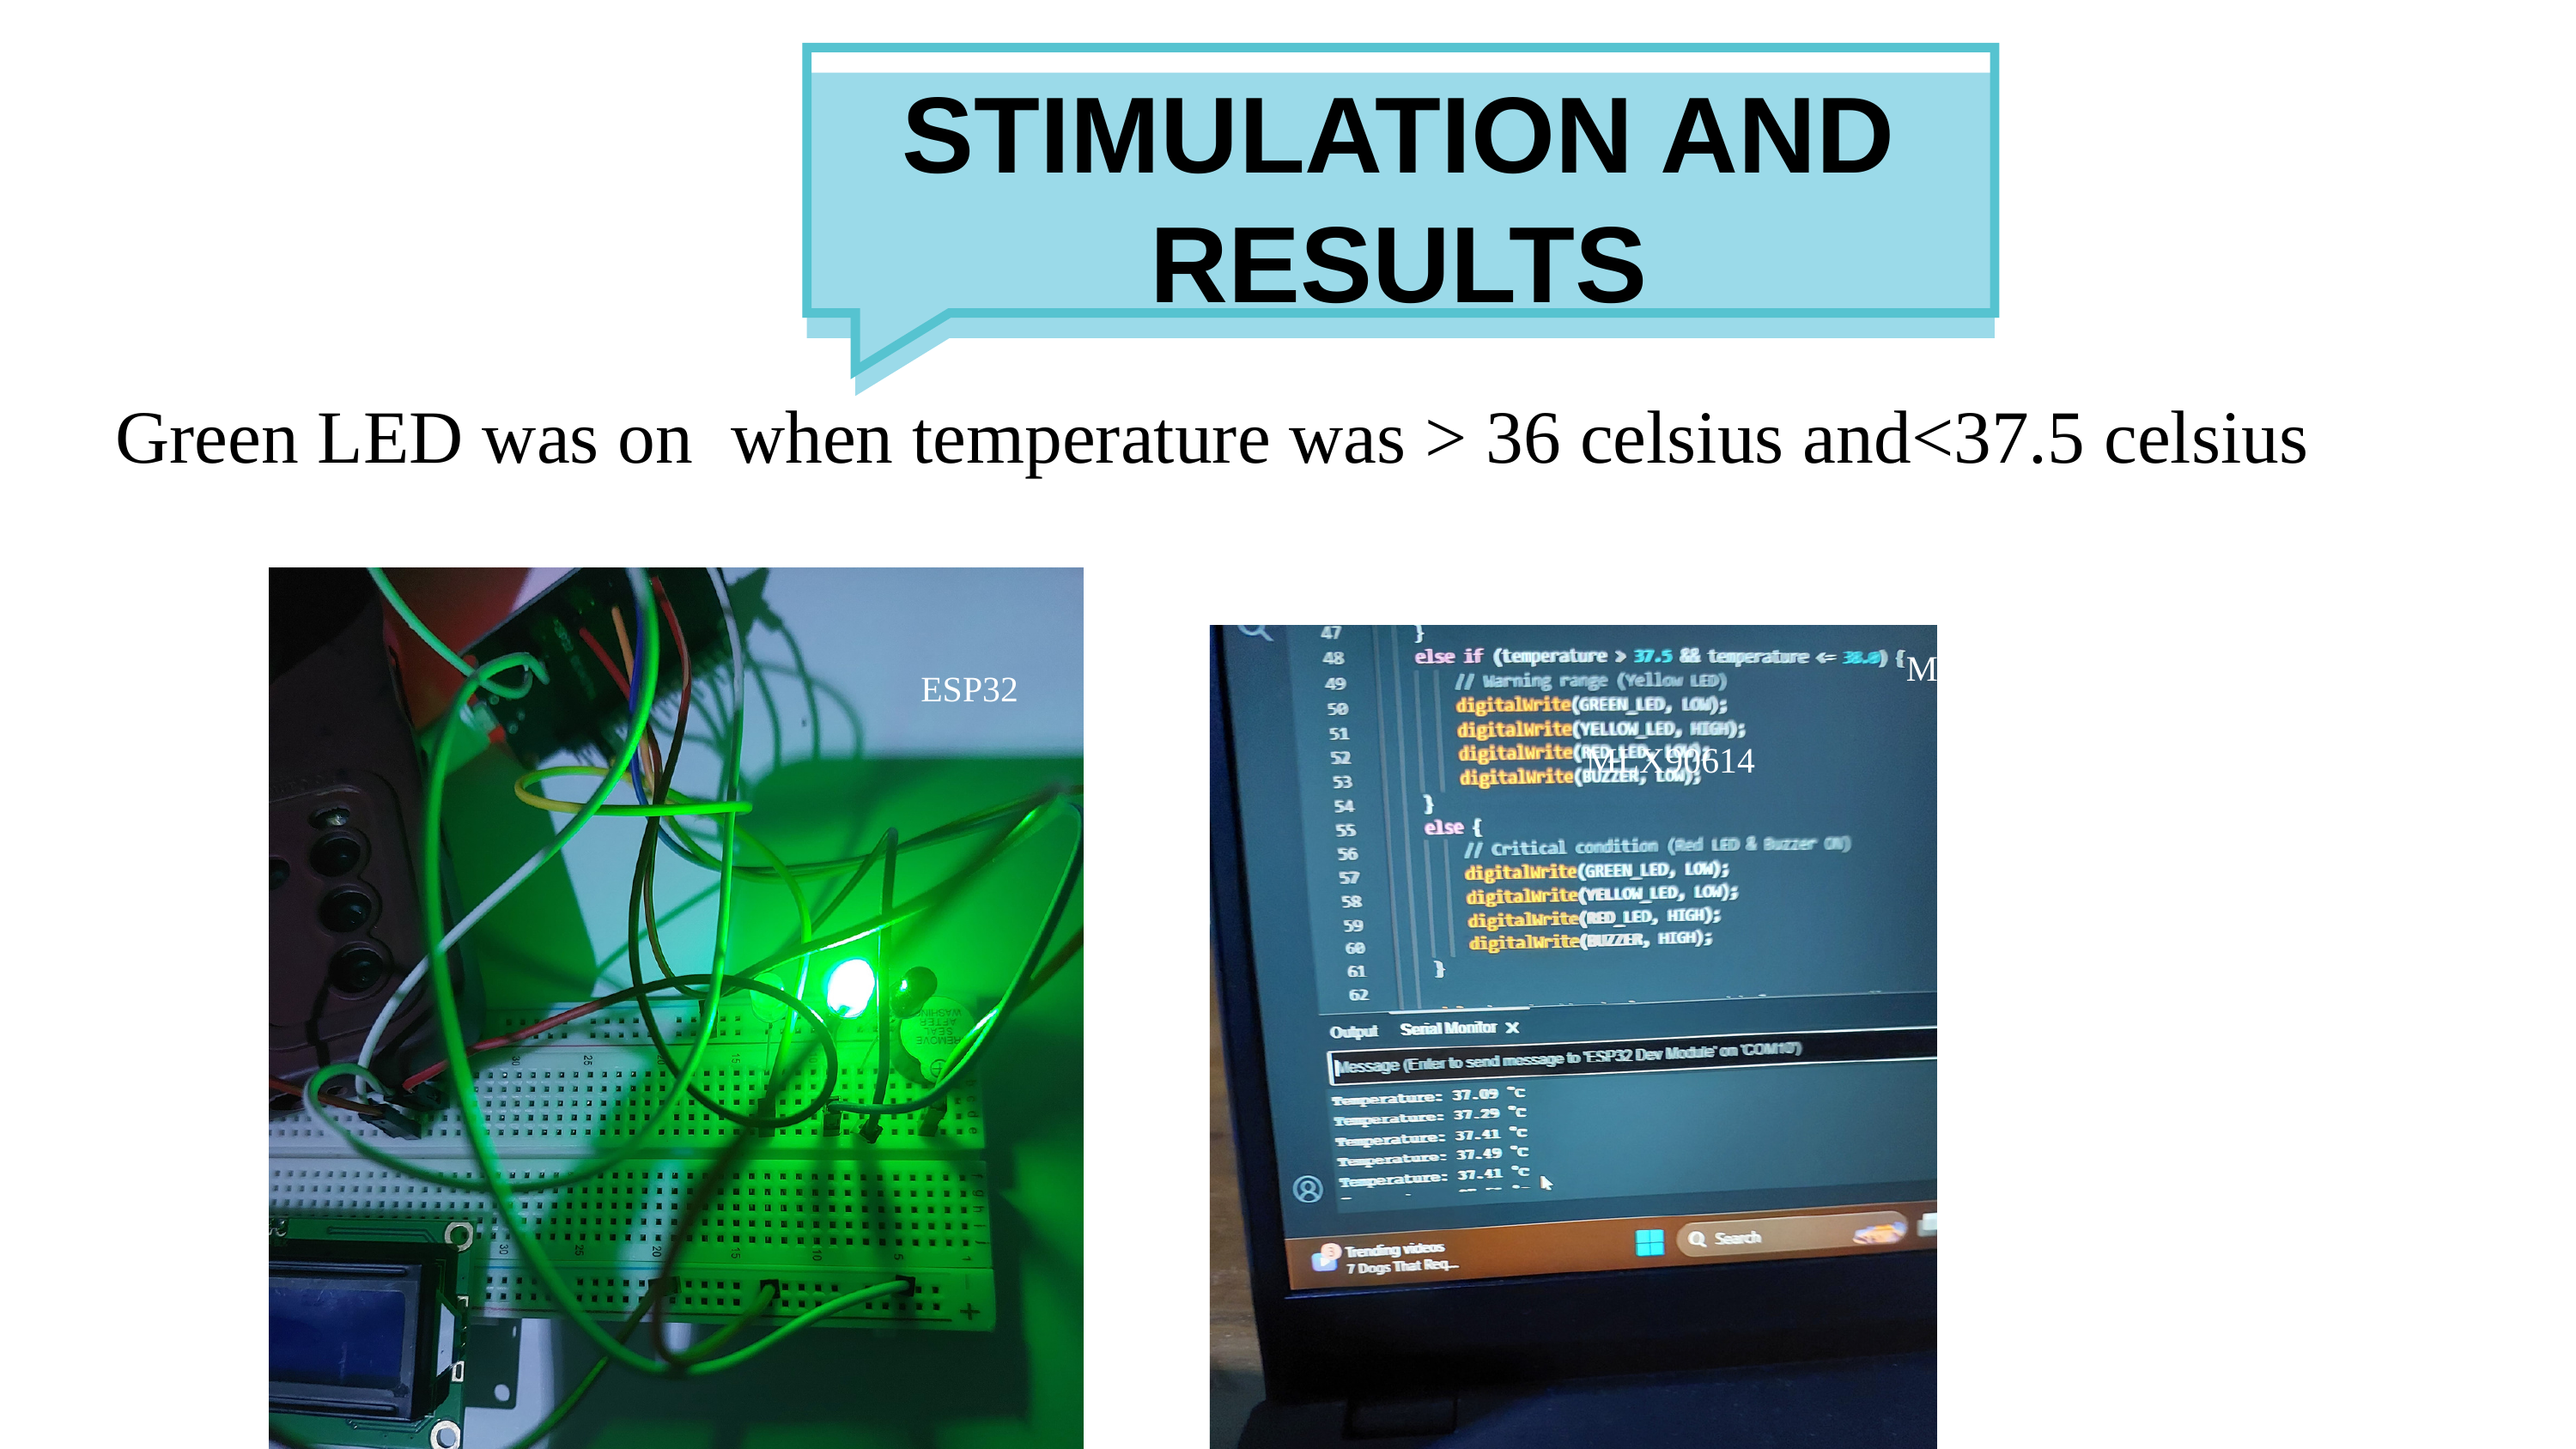

STIMULATION AND RESULTS

Green LED was on  when temperature was > 36 celsius and<37.5 celsius

MAX30102
ESP32
MLX90614